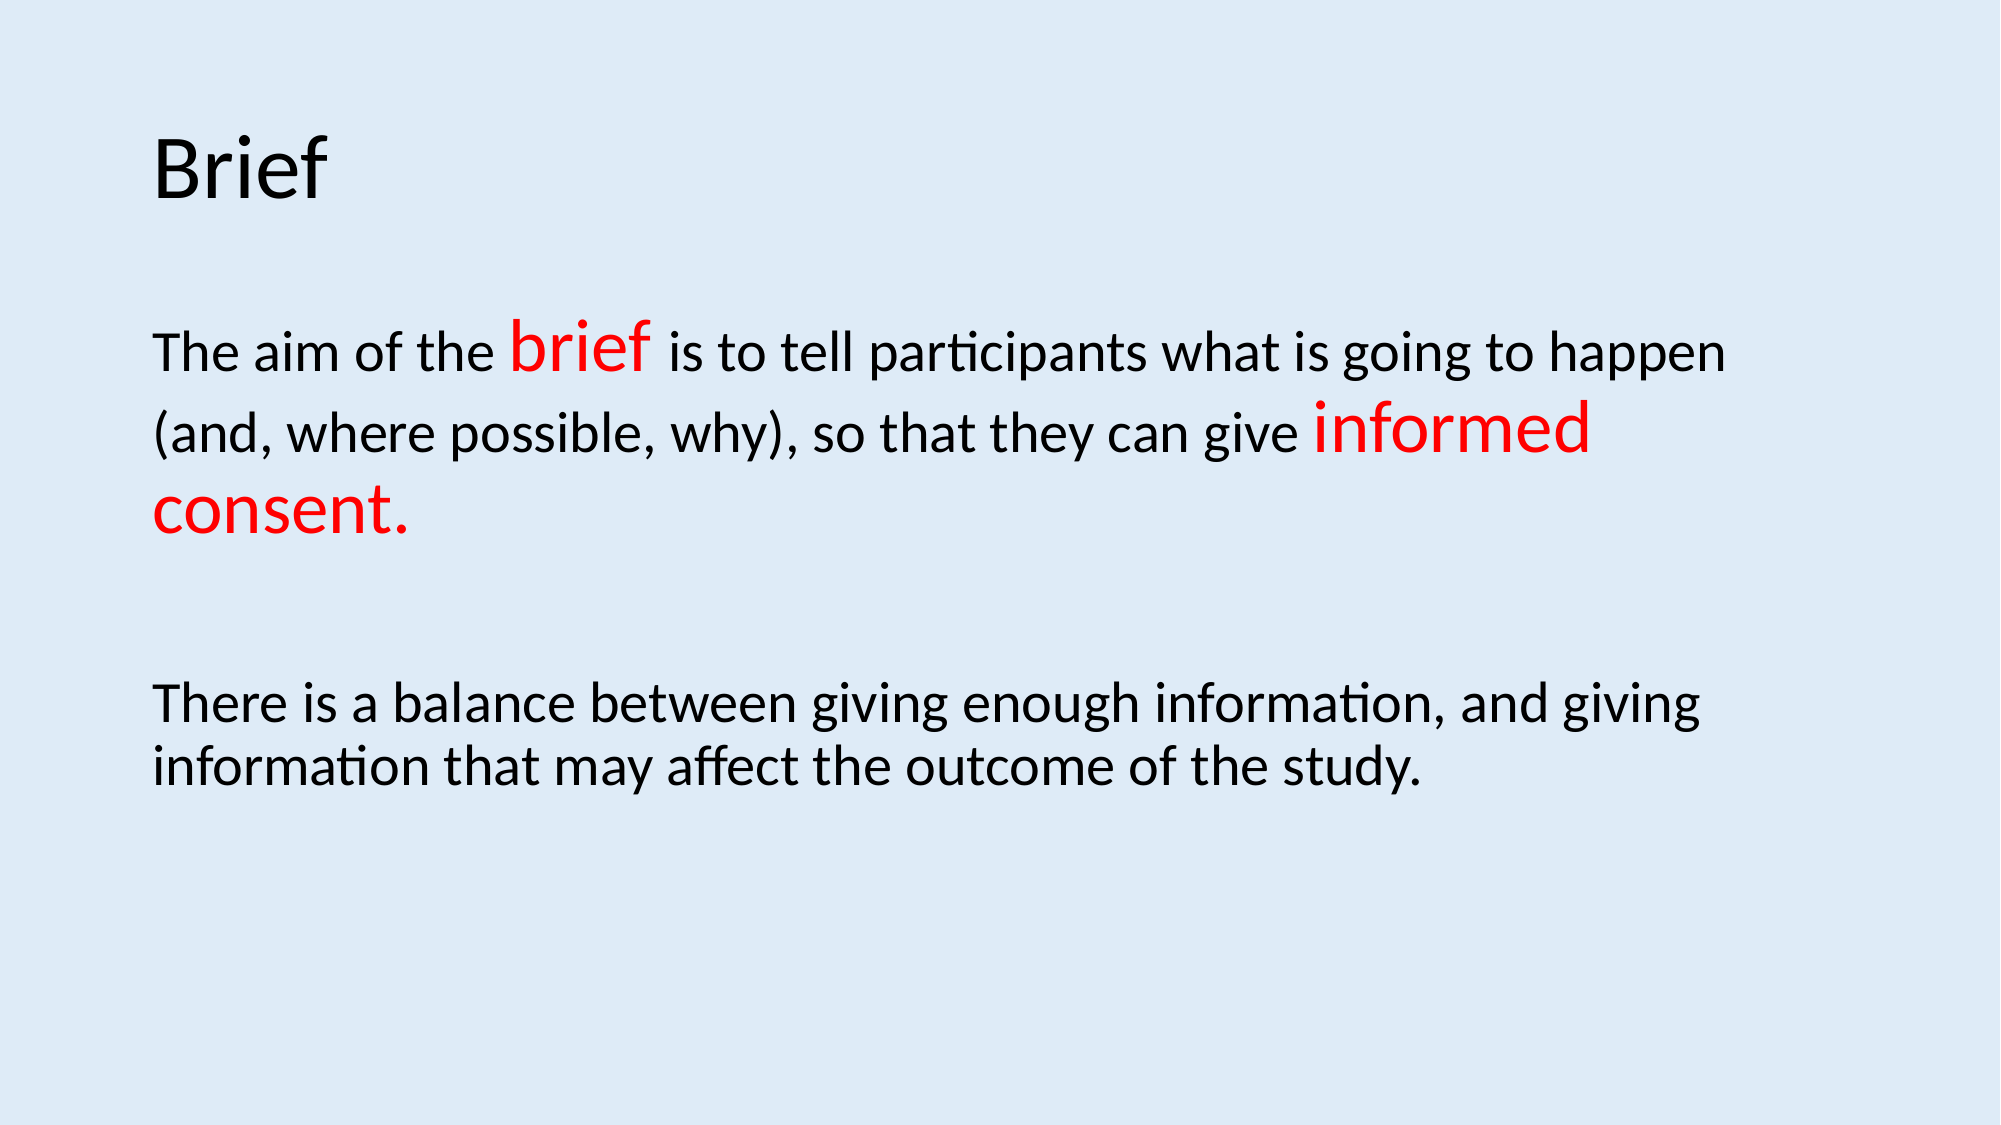

# Brief
The aim of the brief is to tell participants what is going to happen (and, where possible, why), so that they can give informed consent.

There is a balance between giving enough information, and giving information that may affect the outcome of the study.